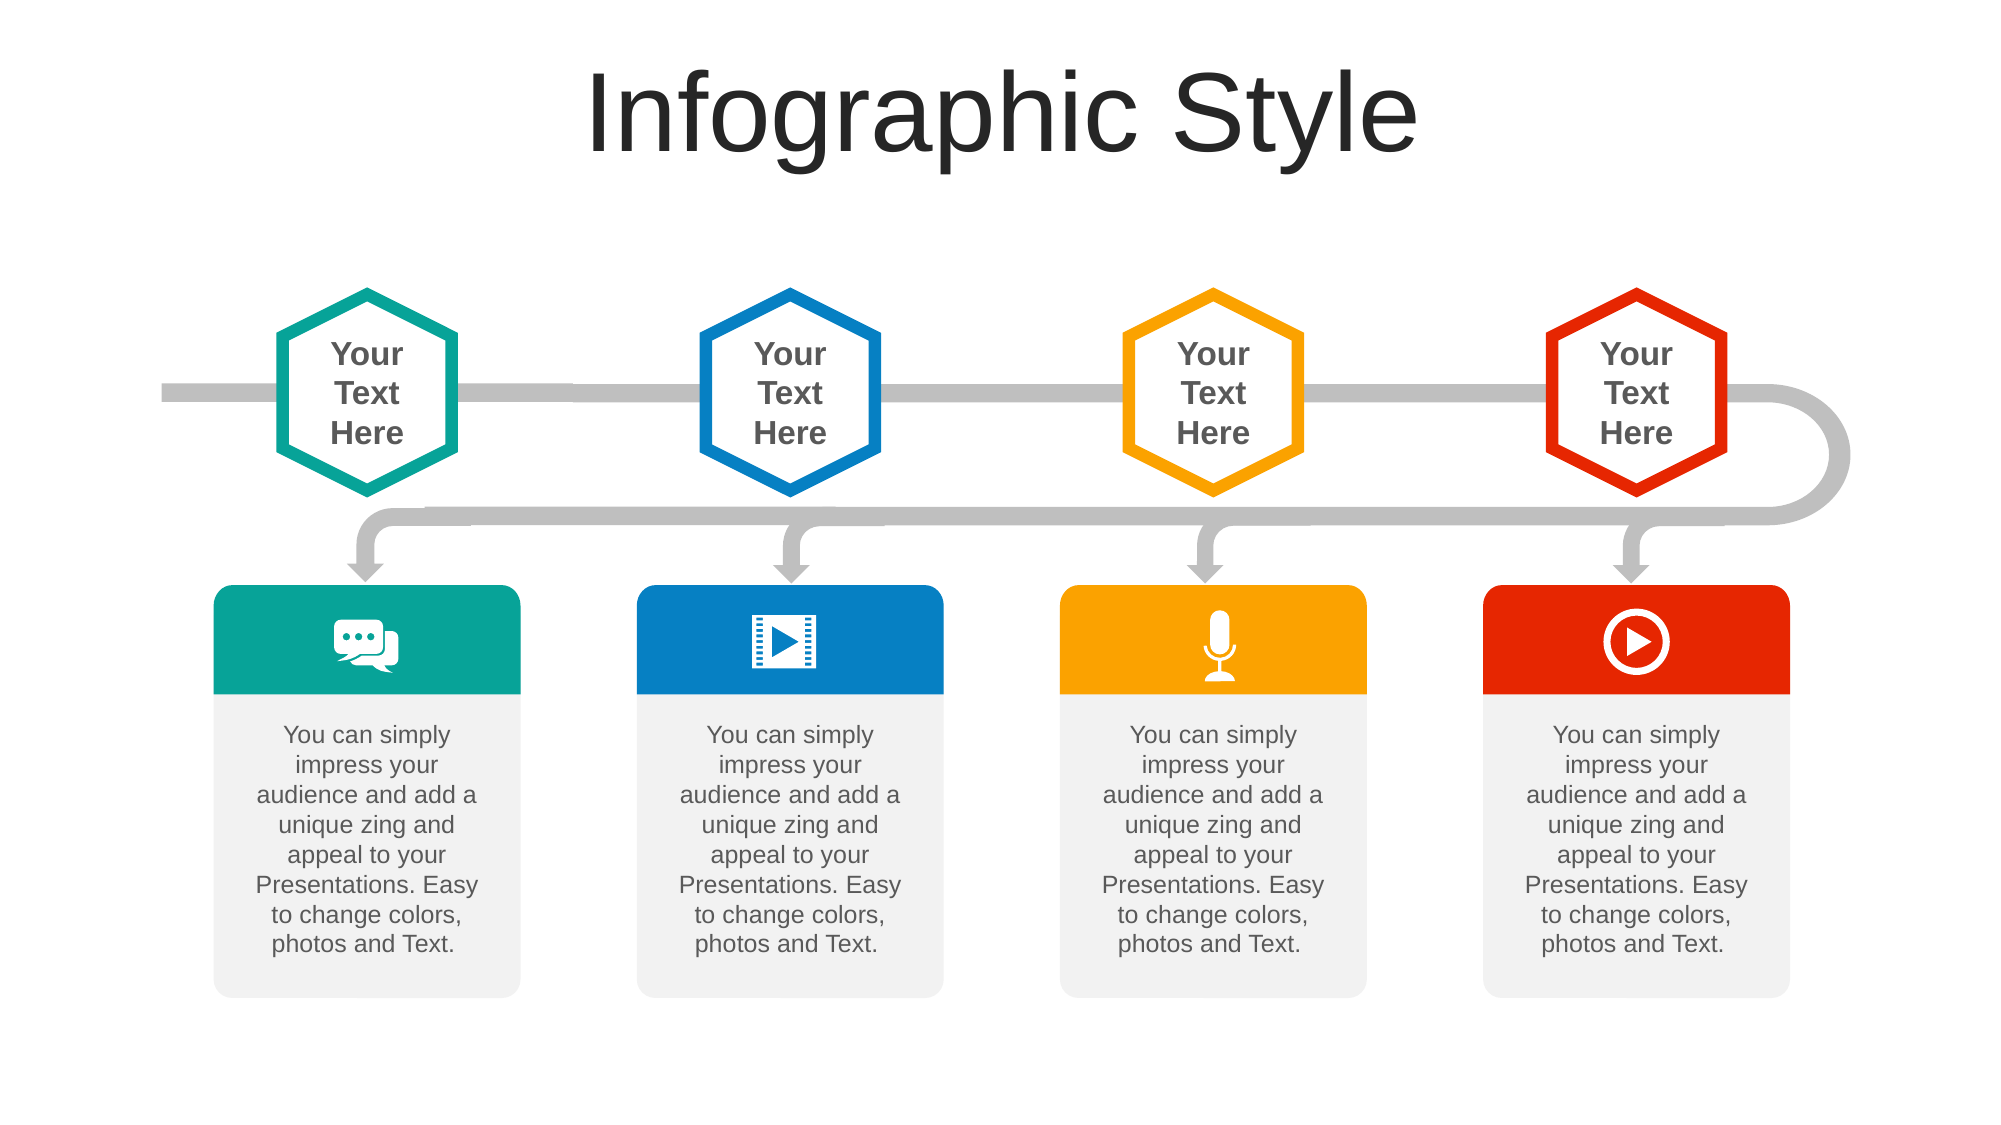

Infographic Style

Your Text Here
Your Text Here
Your Text Here
Your Text Here

You can simply impress your audience and add a unique zing and appeal to your Presentations. Easy to change colors, photos and Text.
You can simply impress your audience and add a unique zing and appeal to your Presentations. Easy to change colors, photos and Text.
You can simply impress your audience and add a unique zing and appeal to your Presentations. Easy to change colors, photos and Text.
You can simply impress your audience and add a unique zing and appeal to your Presentations. Easy to change colors, photos and Text.